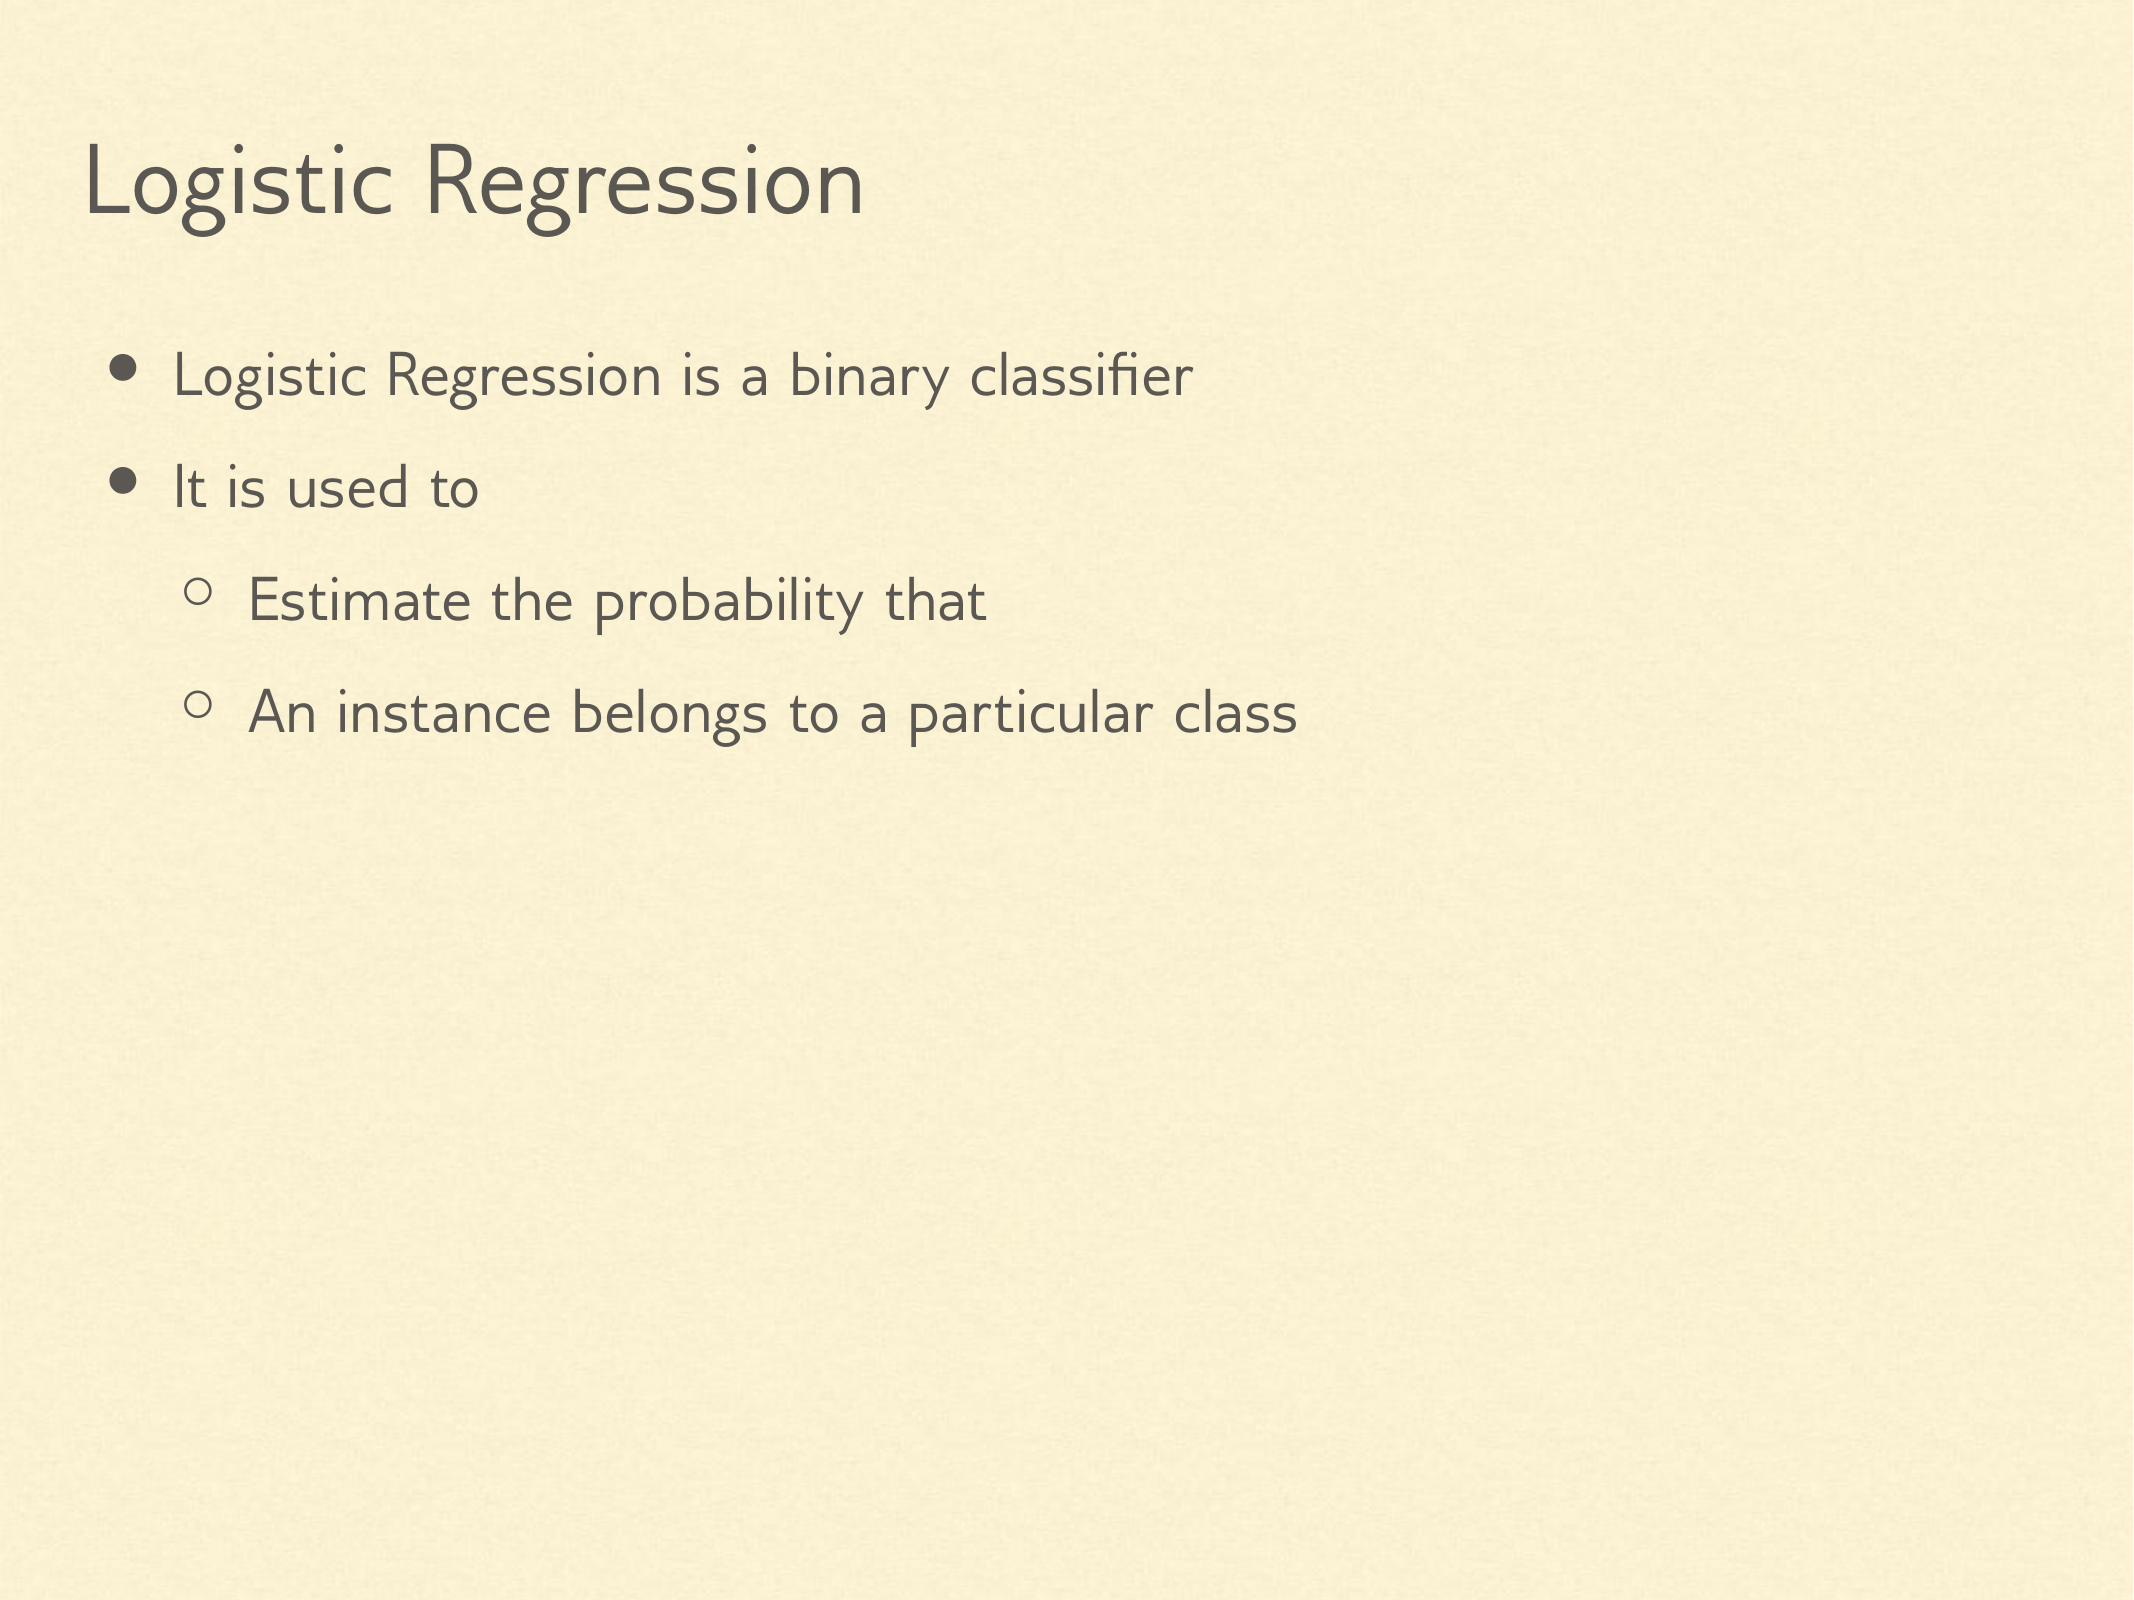

Logistic Regression
Logistic Regression is a binary classifier
It is used to
Estimate the probability that
An instance belongs to a particular class